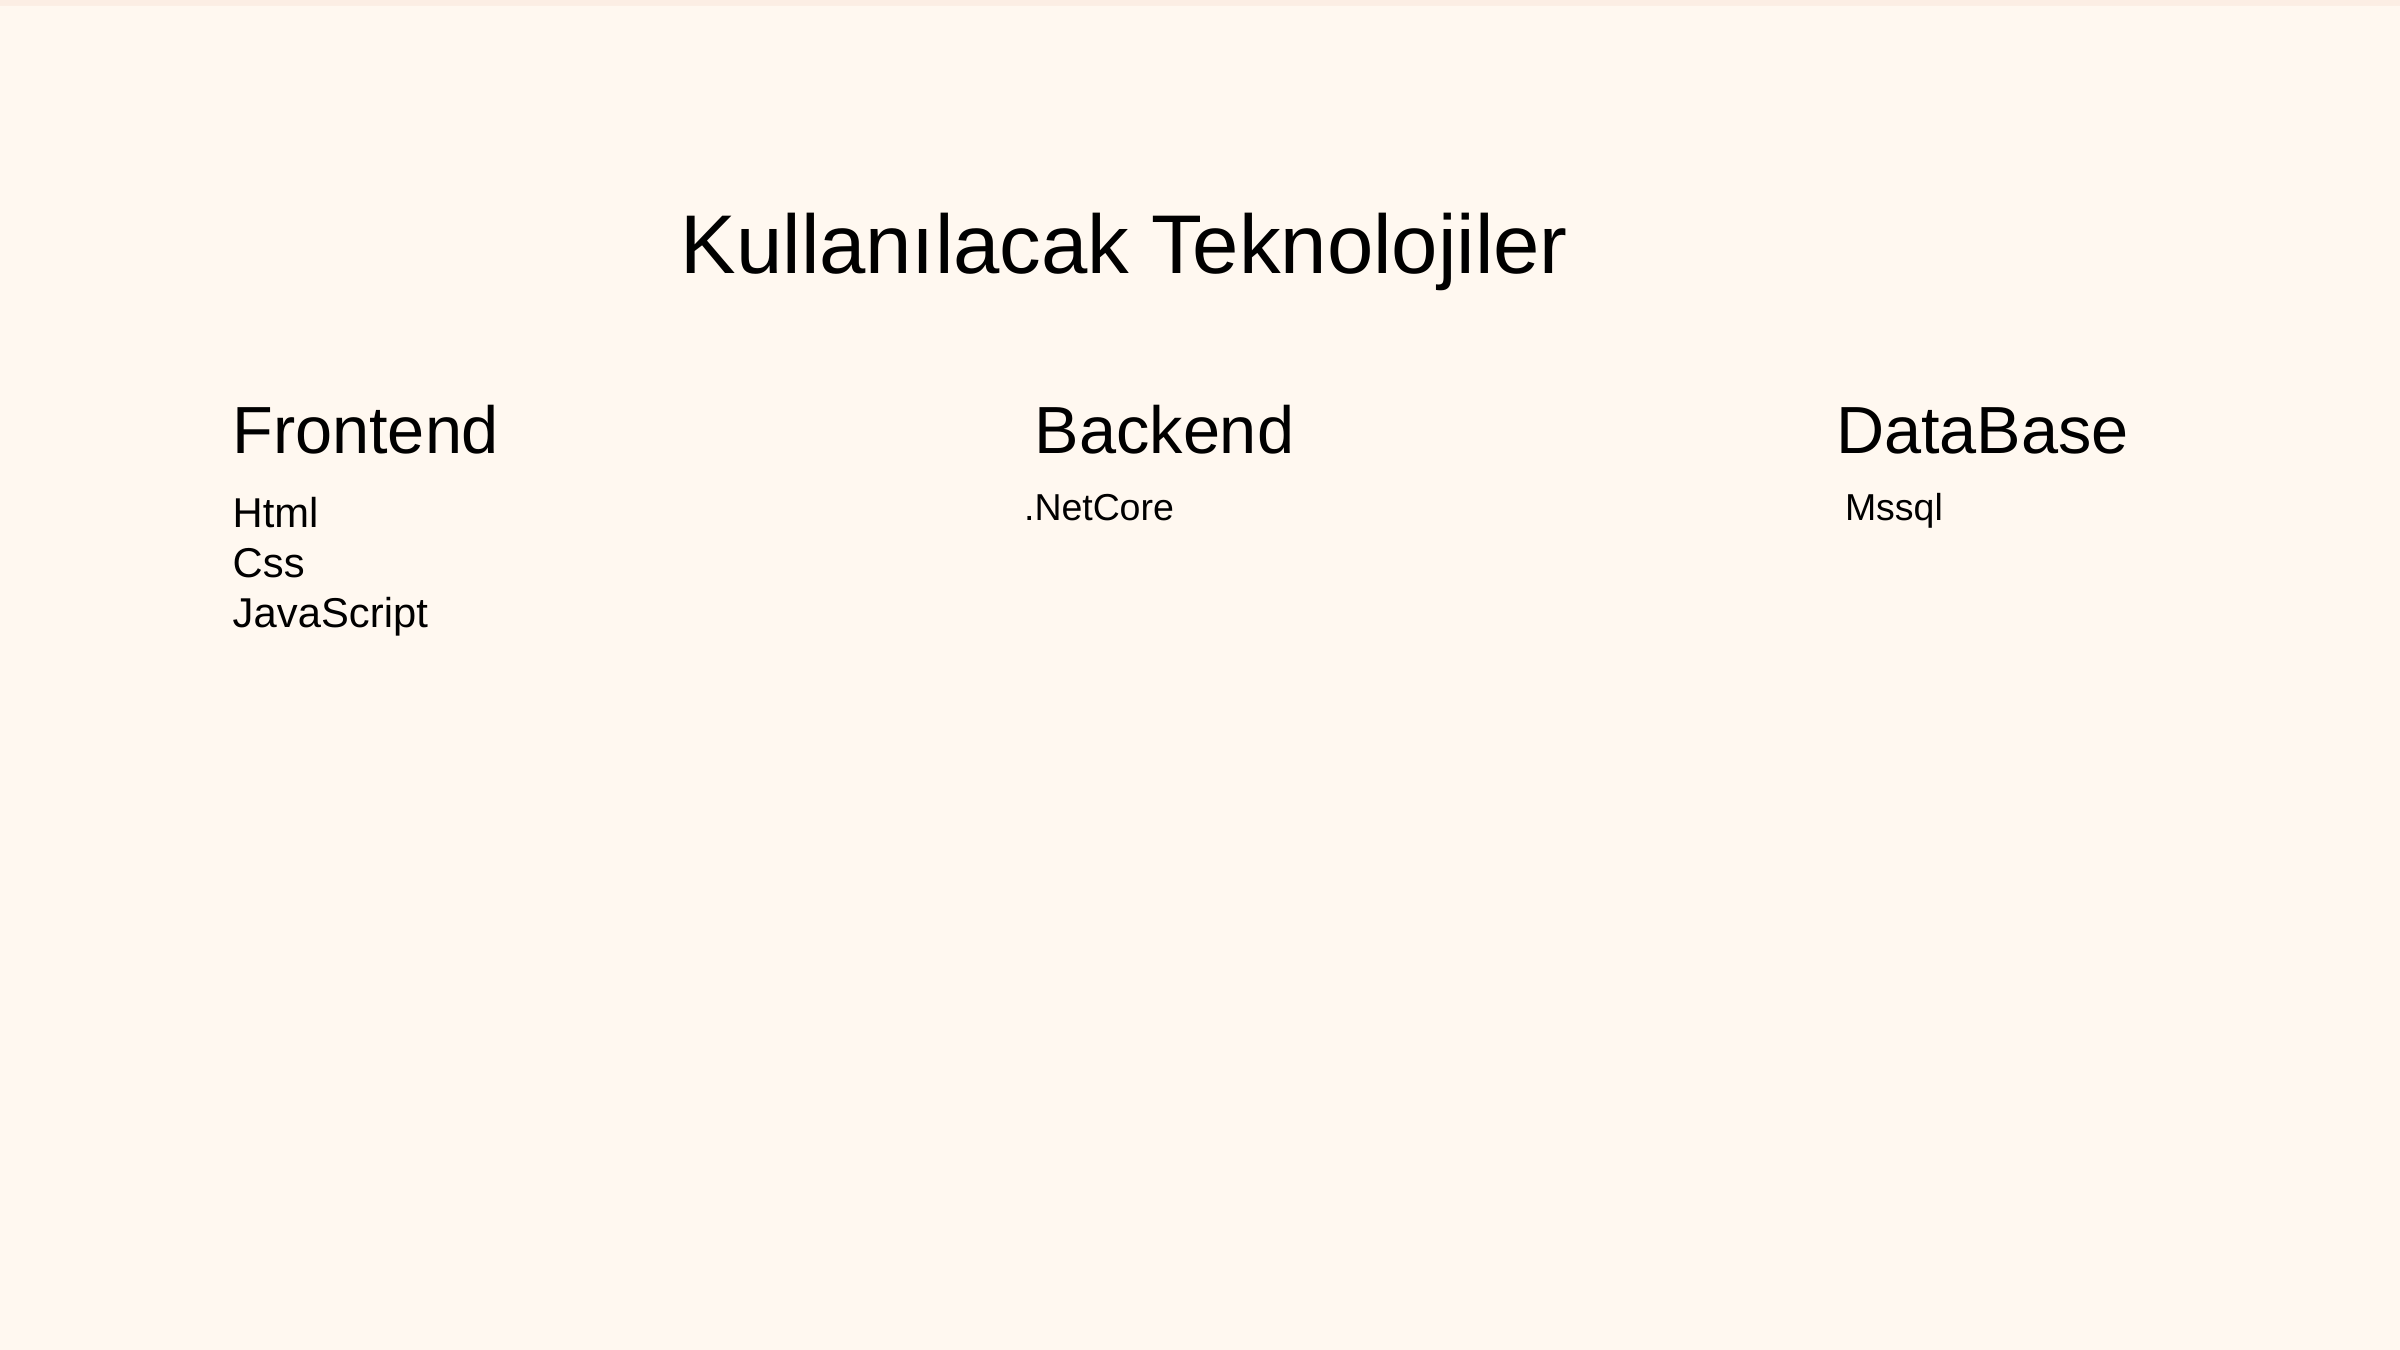

Kullanılacak Teknolojiler
DataBase
Backend
Frontend
.NetCore
Mssql
Html
Css
JavaScript